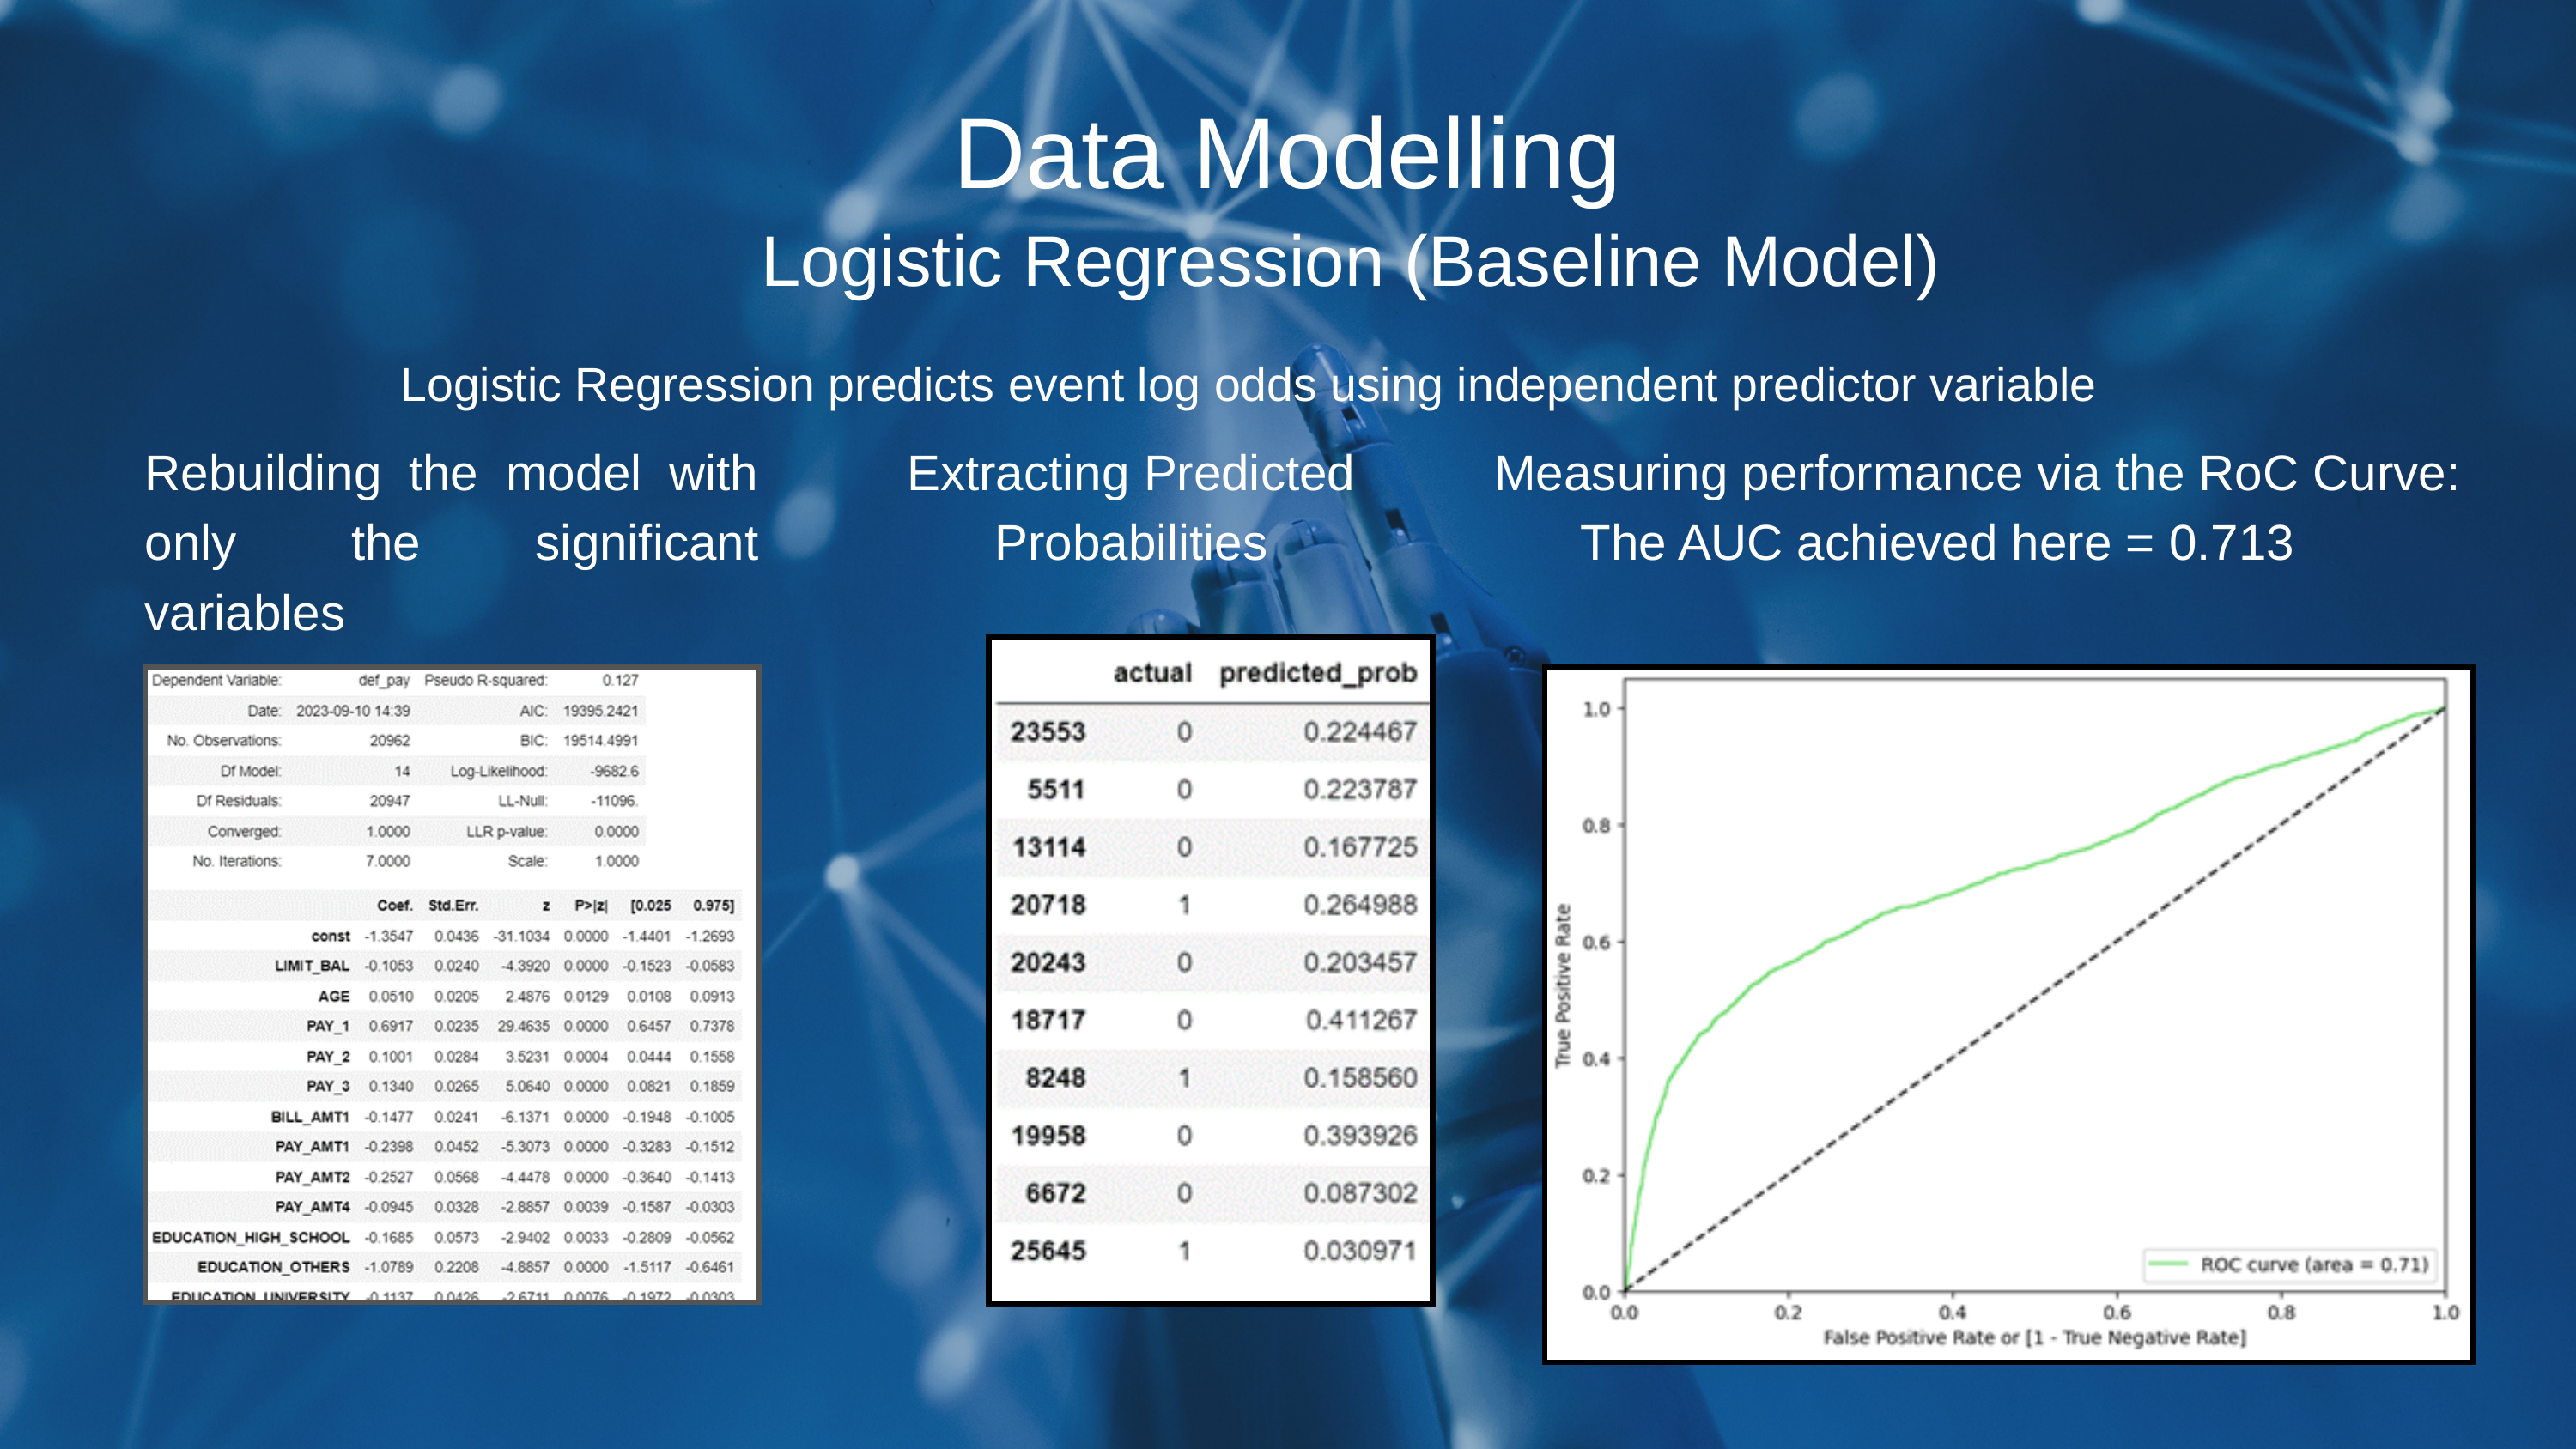

Data Modelling
Logistic Regression (Baseline Model)
Logistic Regression predicts event log odds using independent predictor variable
Rebuilding the model with only the significant variables
Extracting Predicted Probabilities
Measuring performance via the RoC Curve:
       The AUC achieved here = 0.713